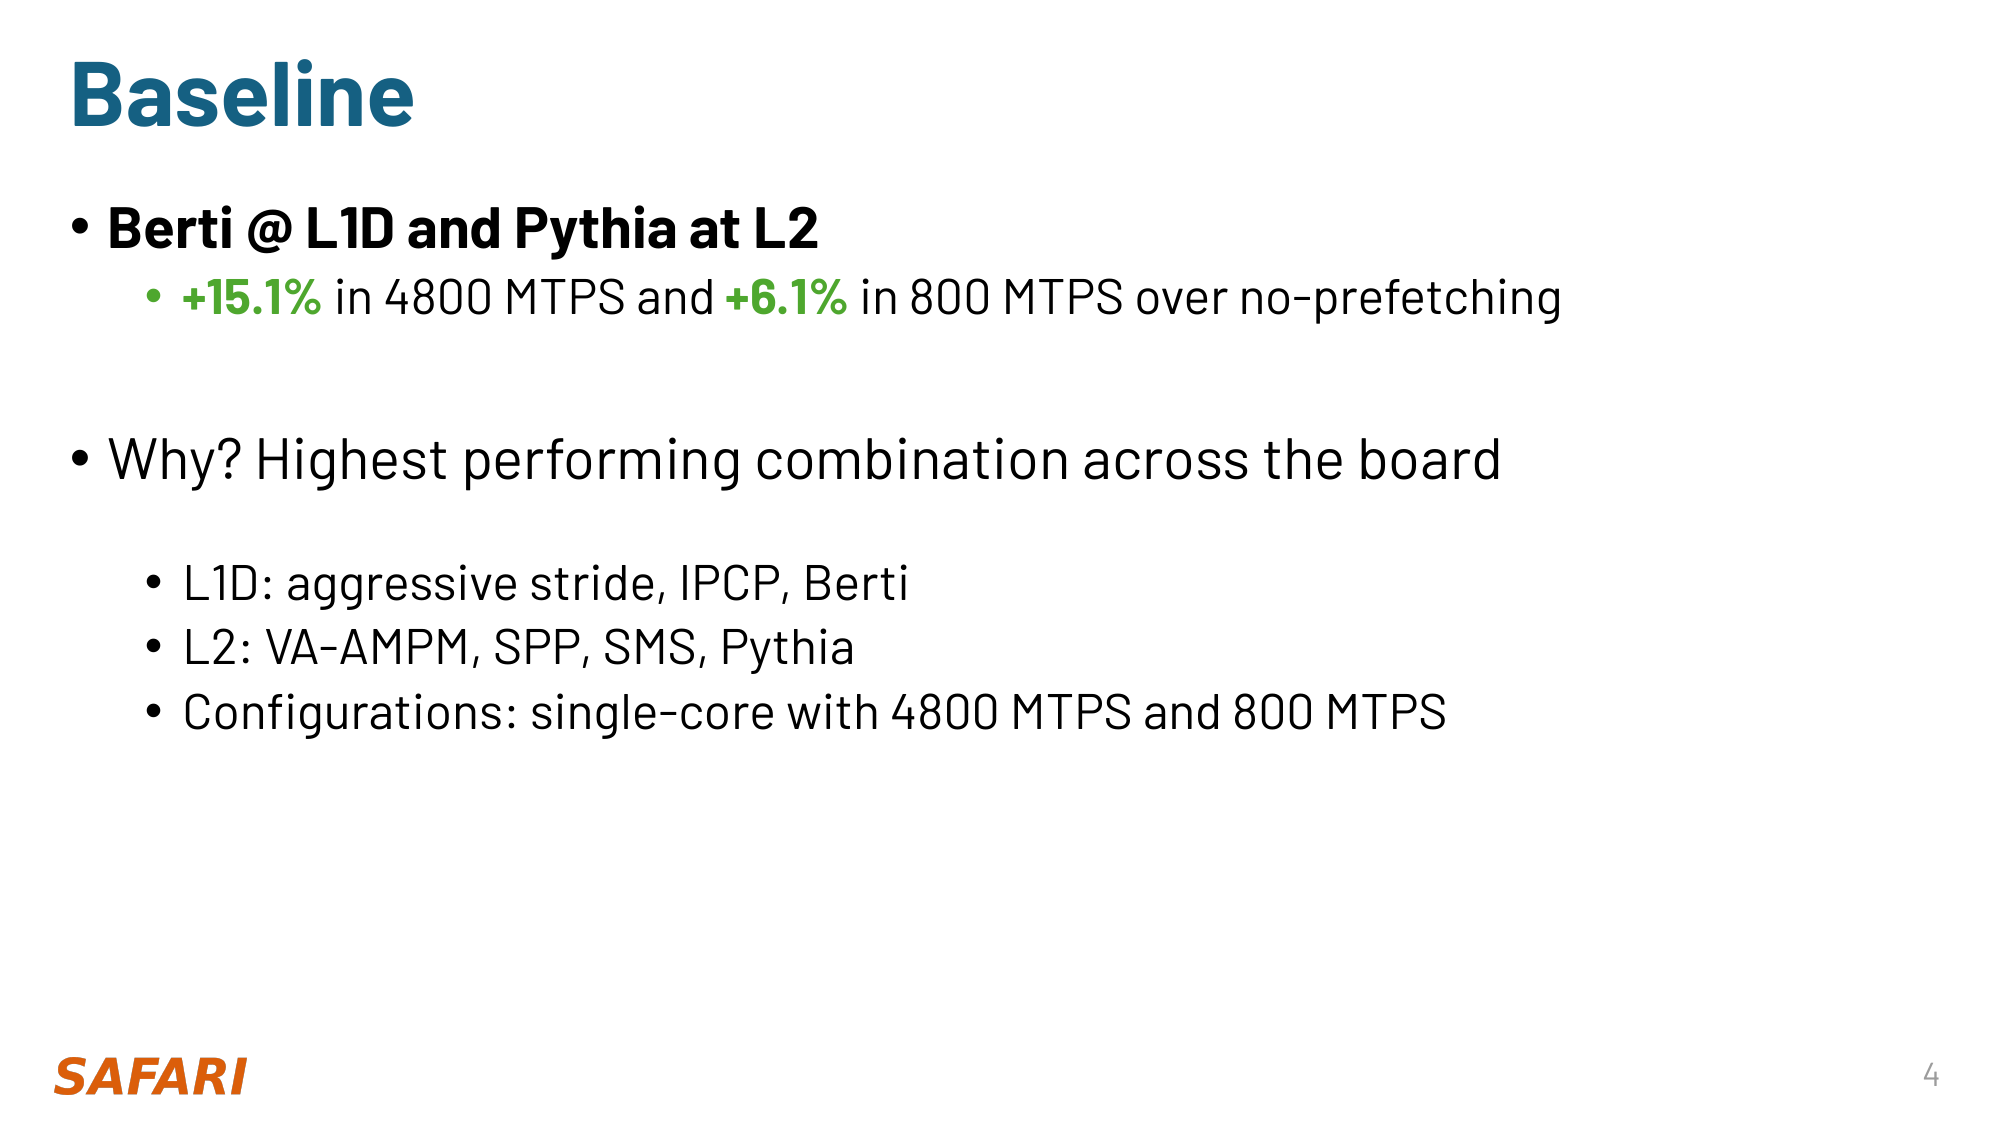

# Baseline
Berti @ L1D and Pythia at L2
+15.1% in 4800 MTPS and +6.1% in 800 MTPS over no-prefetching

Why? Highest performing combination across the board

L1D: aggressive stride, IPCP, Berti
L2: VA-AMPM, SPP, SMS, Pythia
Configurations: single-core with 4800 MTPS and 800 MTPS
4